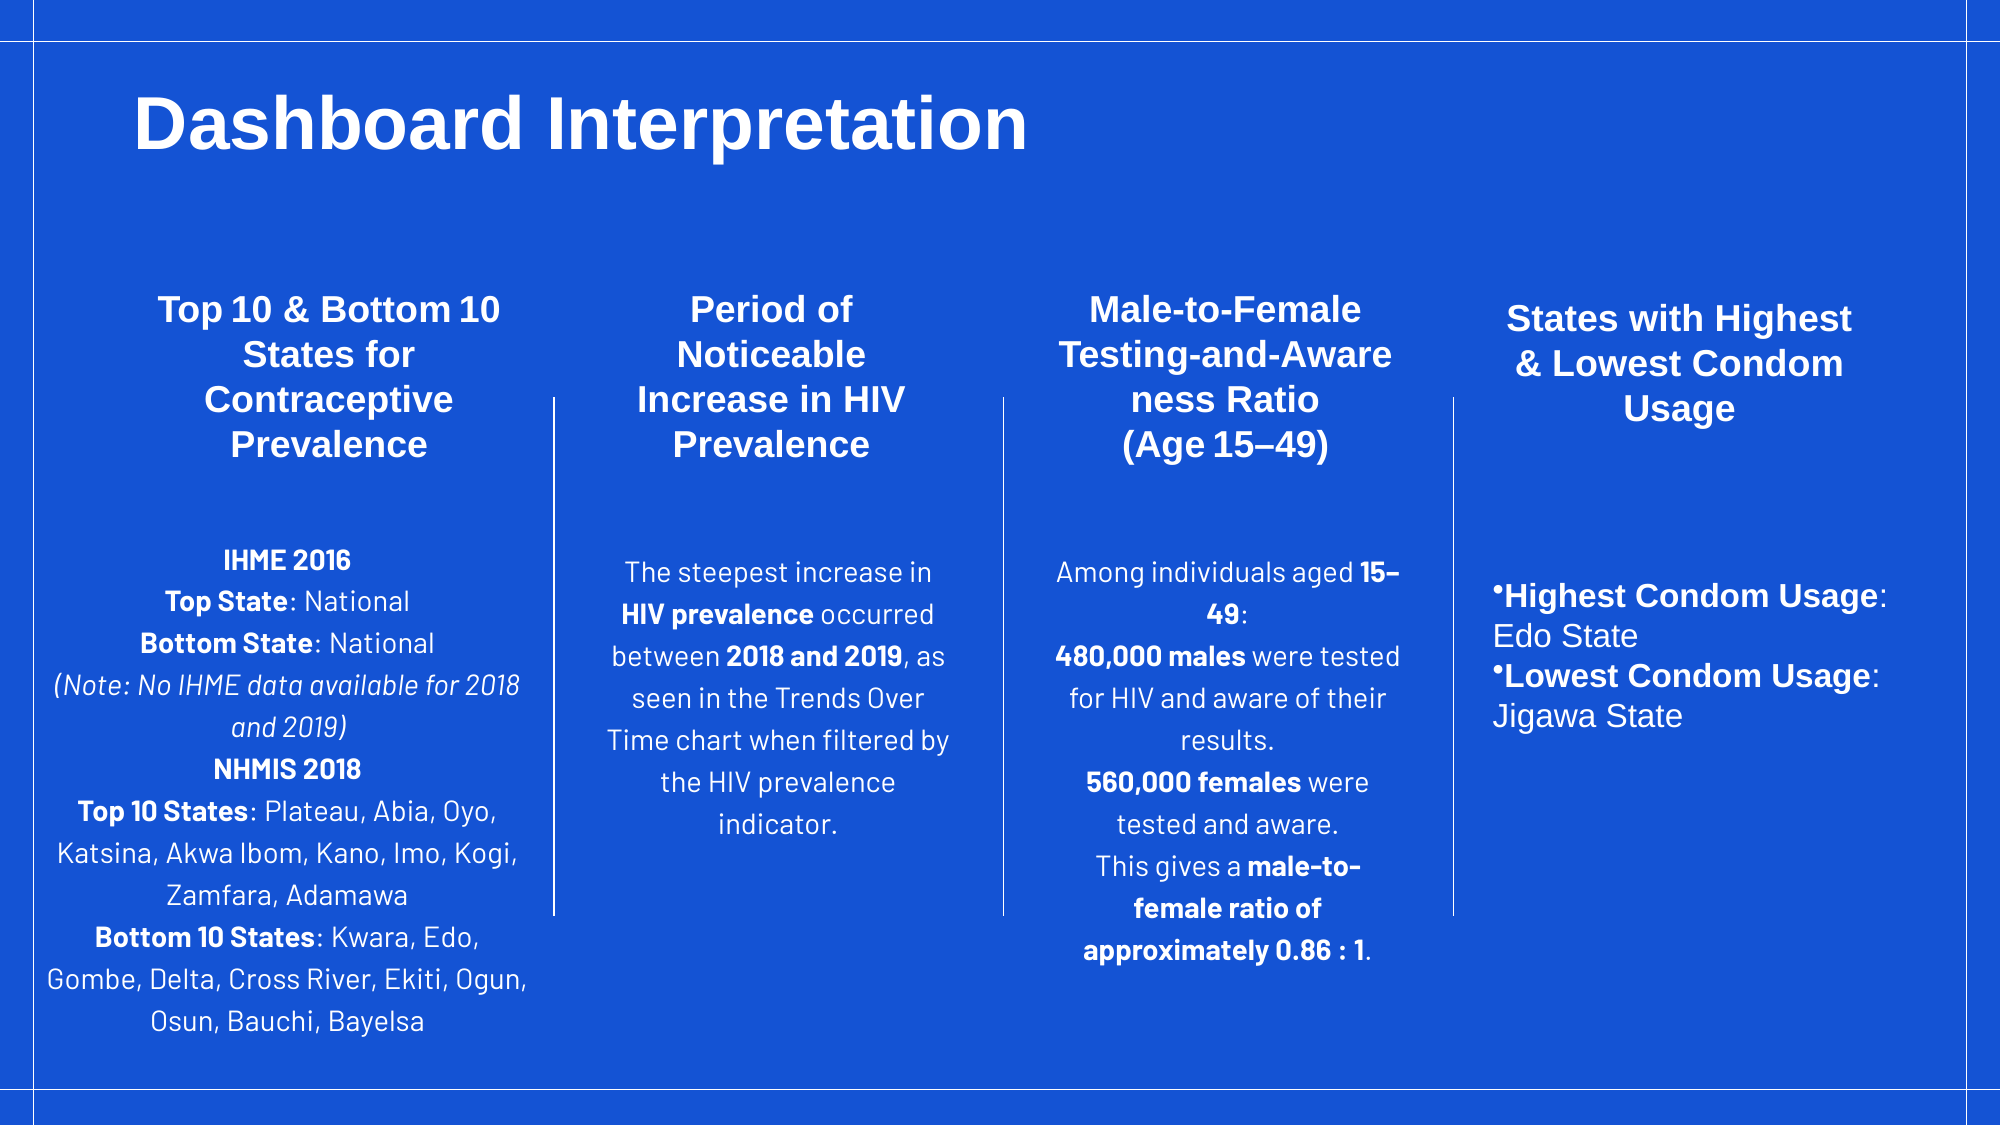

# Dashboard Interpretation
Top 10 & Bottom 10 States for Contraceptive Prevalence
Male‑to‑Female Testing‑and‑Awareness Ratio (Age 15–49)
States with Highest & Lowest Condom Usage
Period of Noticeable Increase in HIV Prevalence
IHME 2016
Top State: National
Bottom State: National
(Note: No IHME data available for 2018 and 2019)
NHMIS 2018
Top 10 States: Plateau, Abia, Oyo, Katsina, Akwa Ibom, Kano, Imo, Kogi, Zamfara, Adamawa
Bottom 10 States: Kwara, Edo, Gombe, Delta, Cross River, Ekiti, Ogun, Osun, Bauchi, Bayelsa

The steepest increase in HIV prevalence occurred between 2018 and 2019, as seen in the Trends Over Time chart when filtered by the HIV prevalence indicator.
Among individuals aged 15–49:
480,000 males were tested for HIV and aware of their results.
560,000 females were tested and aware.
This gives a male-to-female ratio of approximately 0.86 : 1.

Highest Condom Usage: Edo State
Lowest Condom Usage: Jigawa State